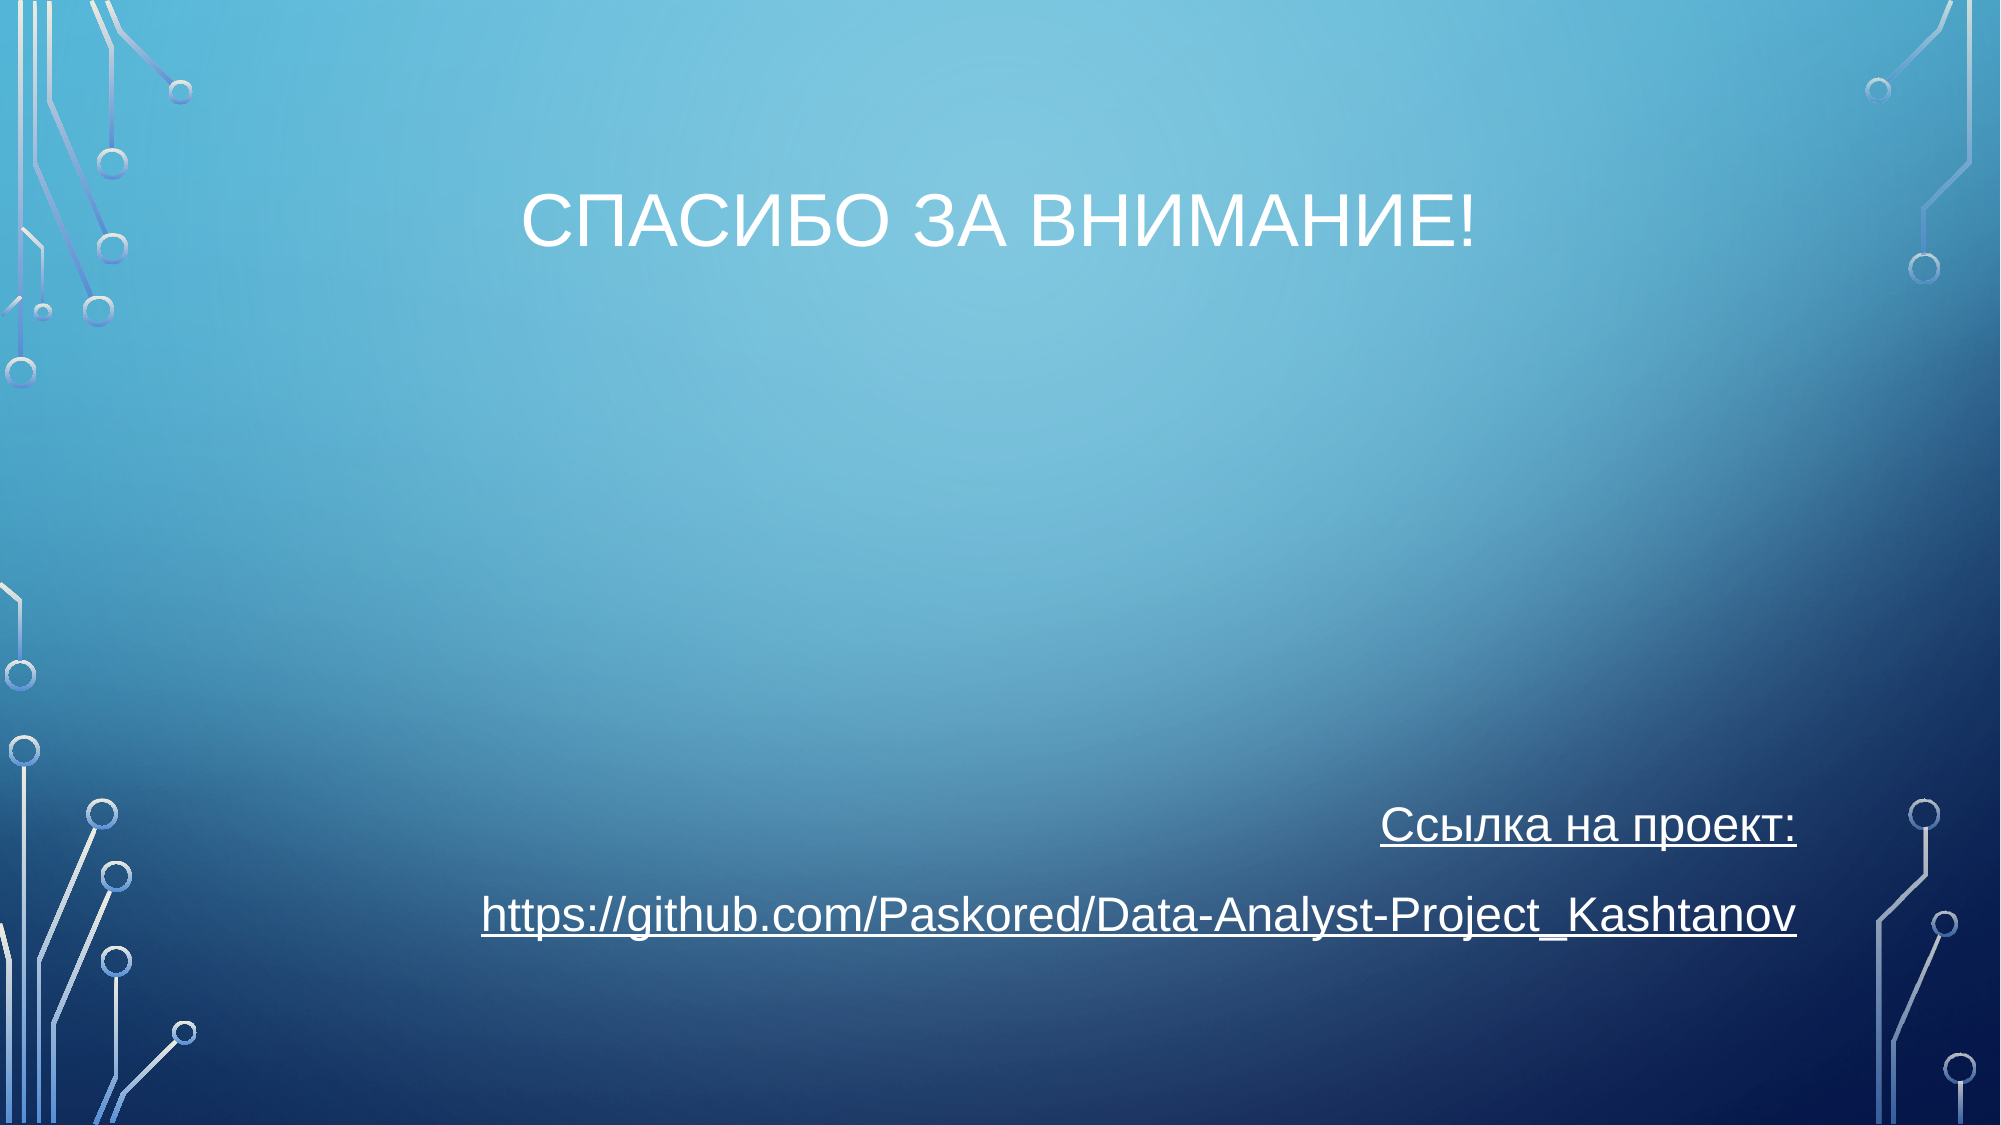

# Спасибо за внимание!
Ссылка на проект:
https://github.com/Paskored/Data-Analyst-Project_Kashtanov